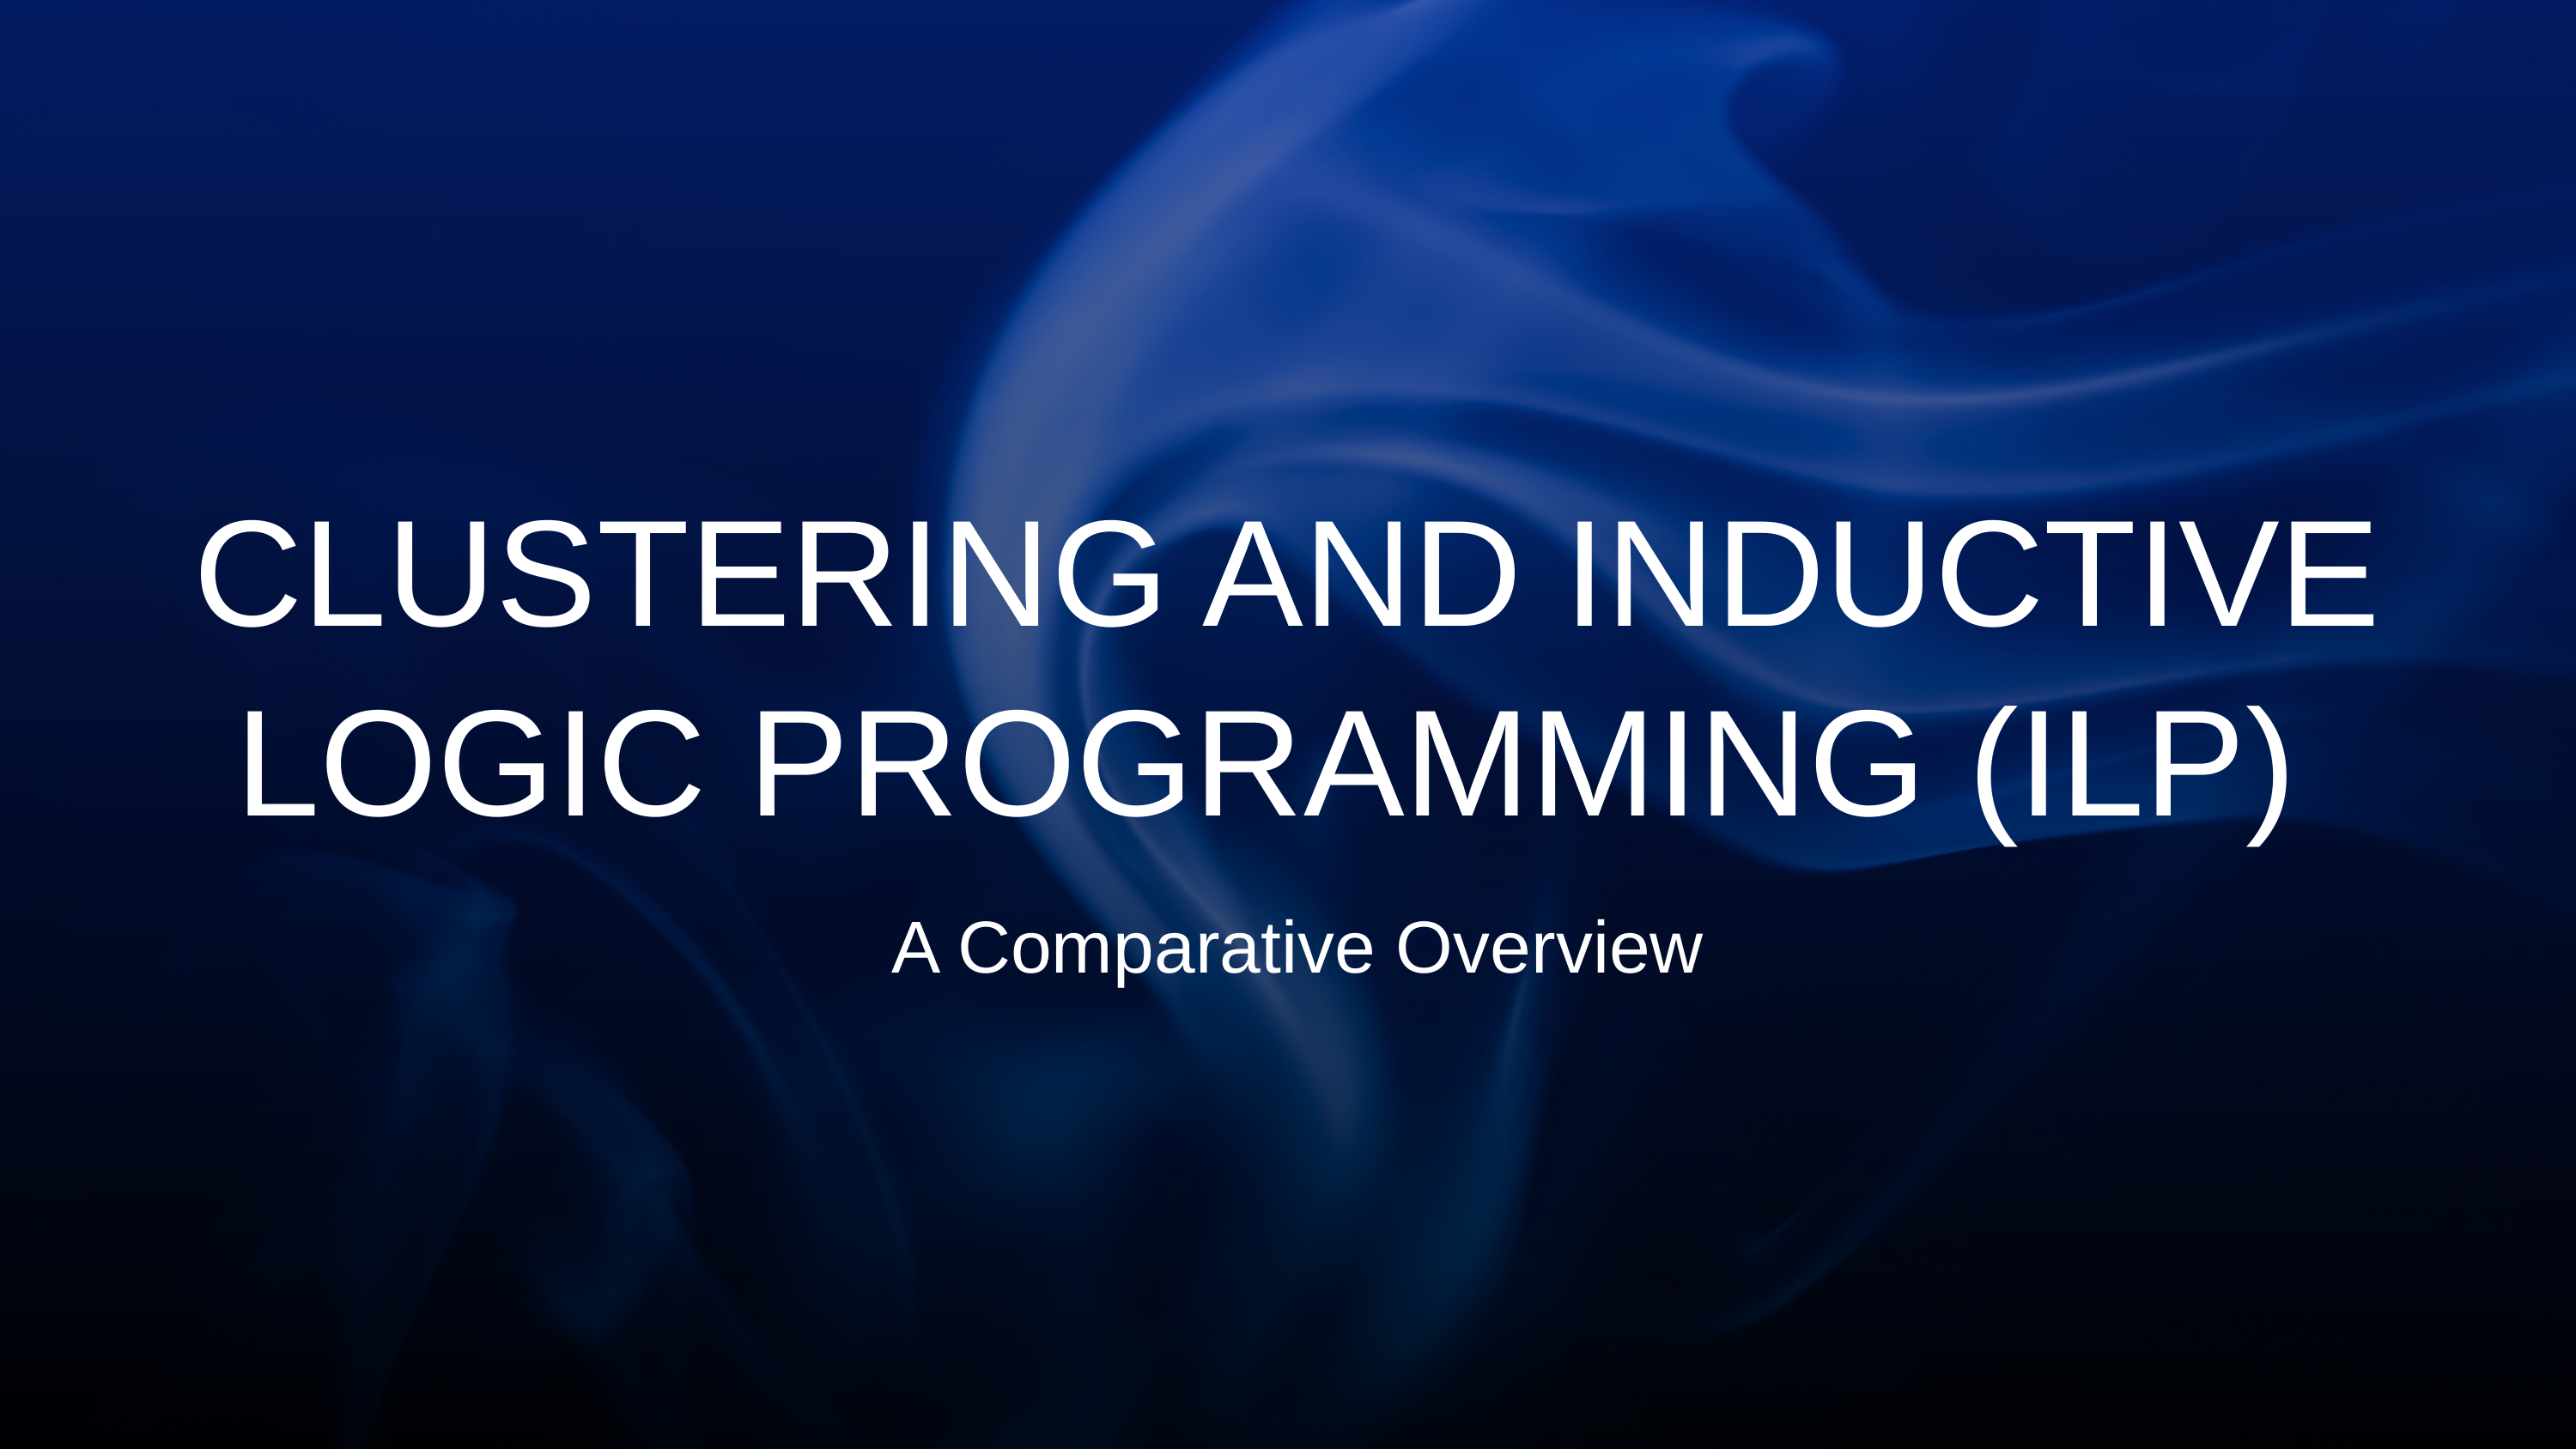

CLUSTERING AND INDUCTIVE LOGIC PROGRAMMING (ILP)
 A Comparative Overview